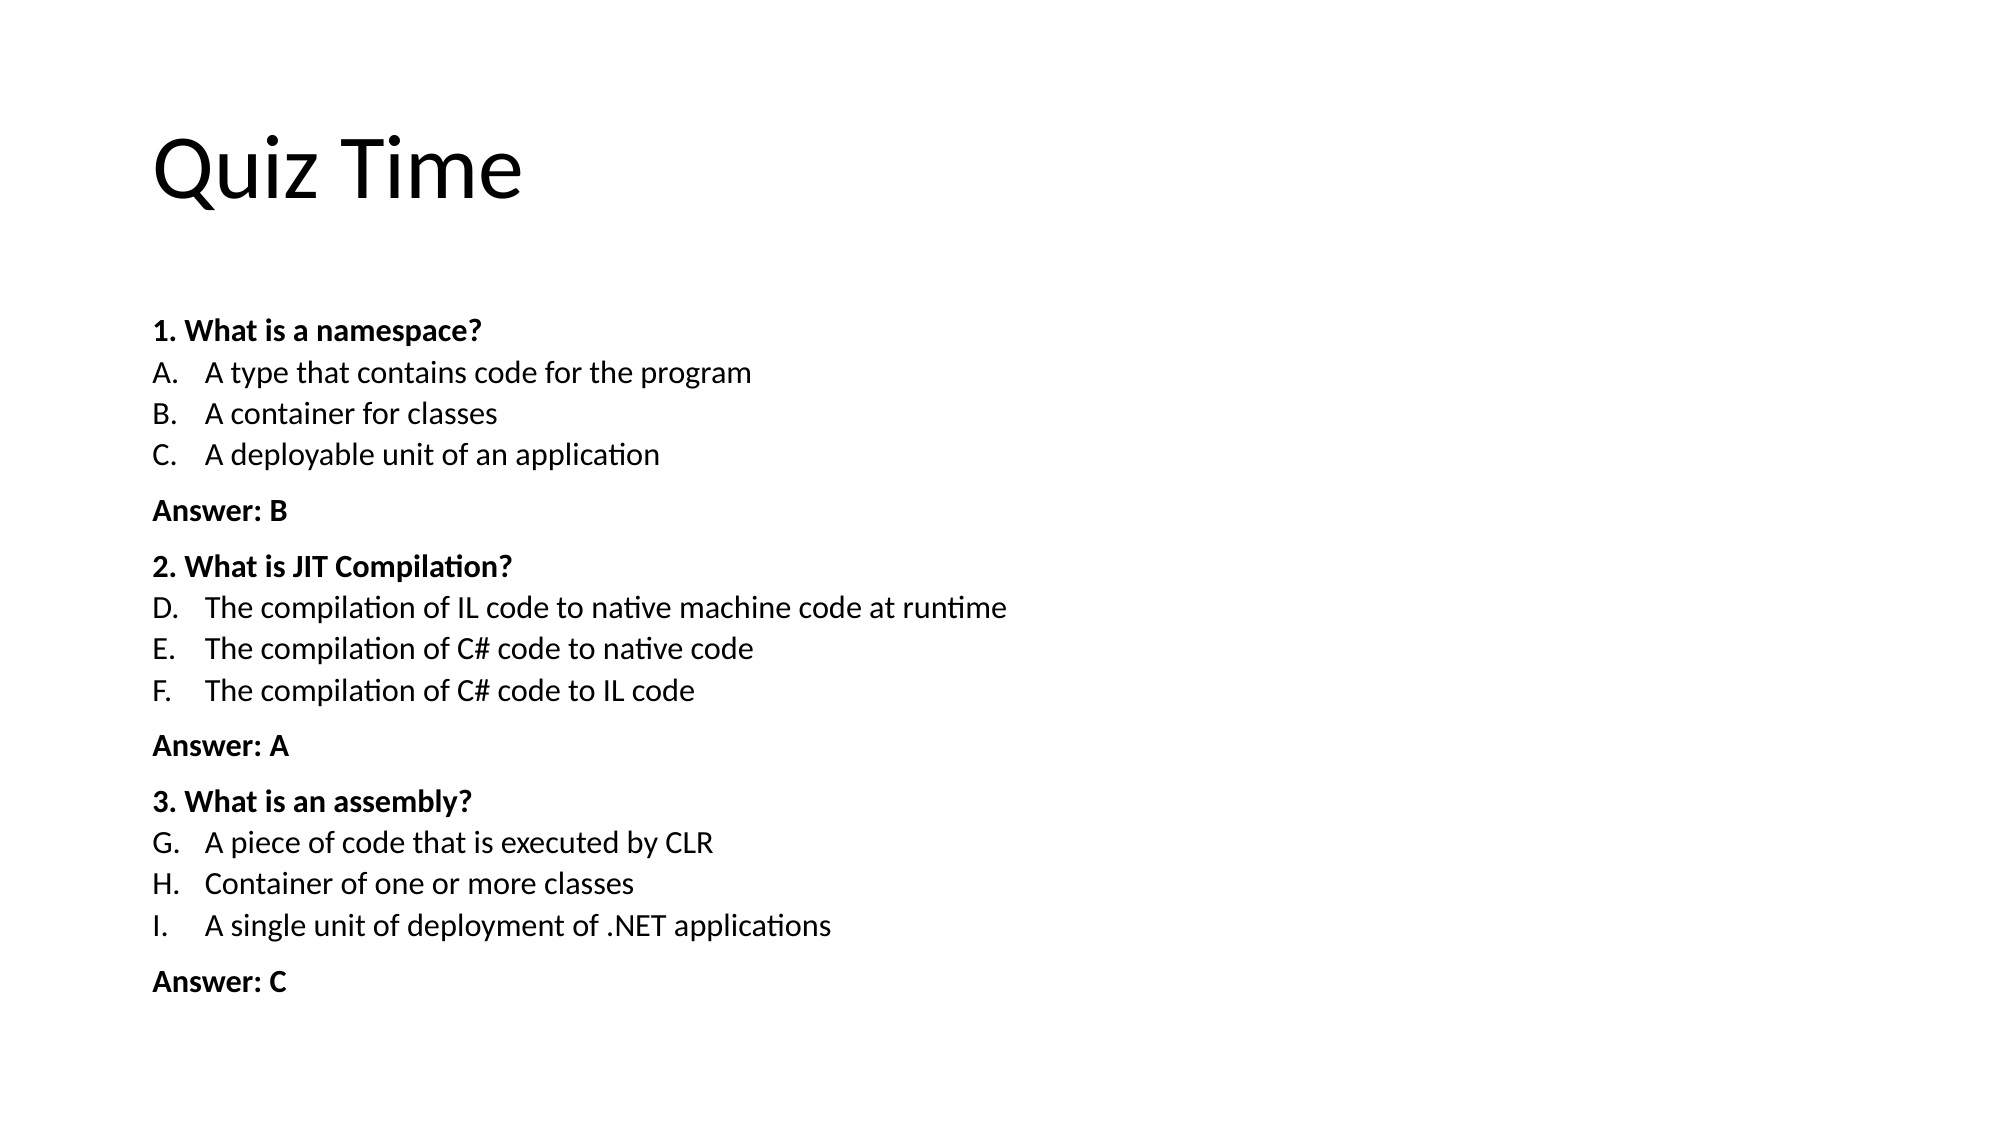

# Quiz Time
1. What is a namespace?
A type that contains code for the program
A container for classes
A deployable unit of an application
Answer: B
2. What is JIT Compilation?
The compilation of IL code to native machine code at runtime
The compilation of C# code to native code
The compilation of C# code to IL code
Answer: A
3. What is an assembly?
A piece of code that is executed by CLR
Container of one or more classes
A single unit of deployment of .NET applications
Answer: C